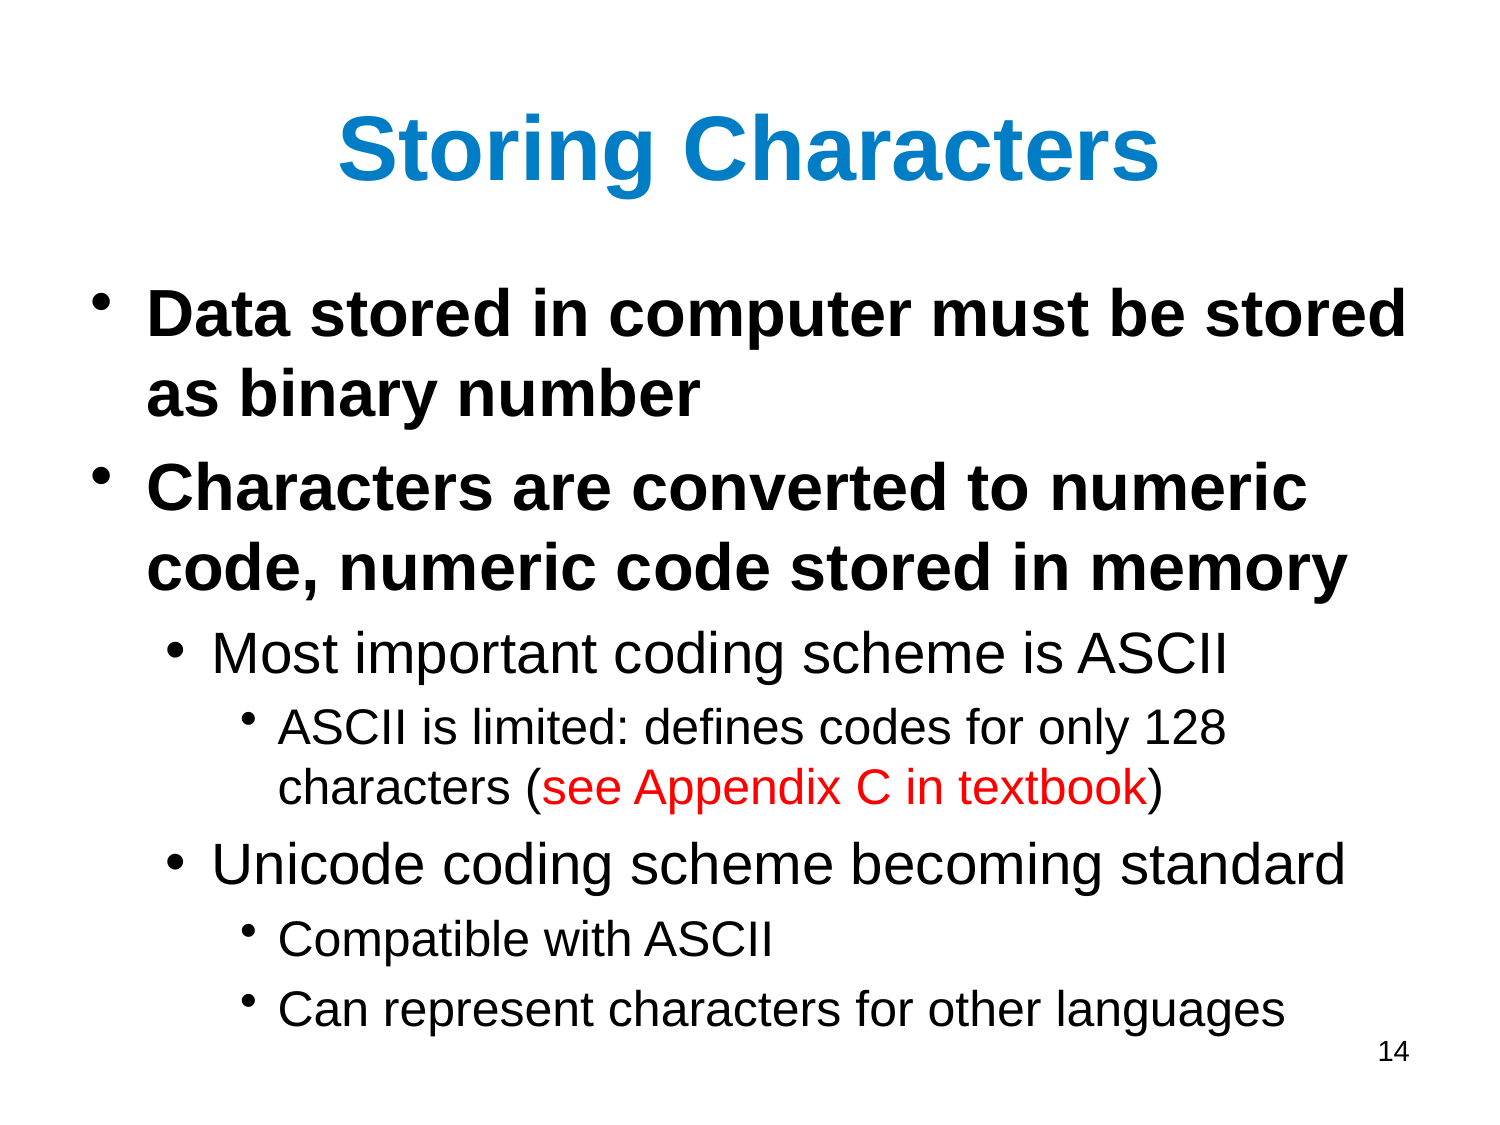

# Storing Characters
Data stored in computer must be stored as binary number
Characters are converted to numeric code, numeric code stored in memory
Most important coding scheme is ASCII
ASCII is limited: defines codes for only 128 characters (see Appendix C in textbook)
Unicode coding scheme becoming standard
Compatible with ASCII
Can represent characters for other languages
14